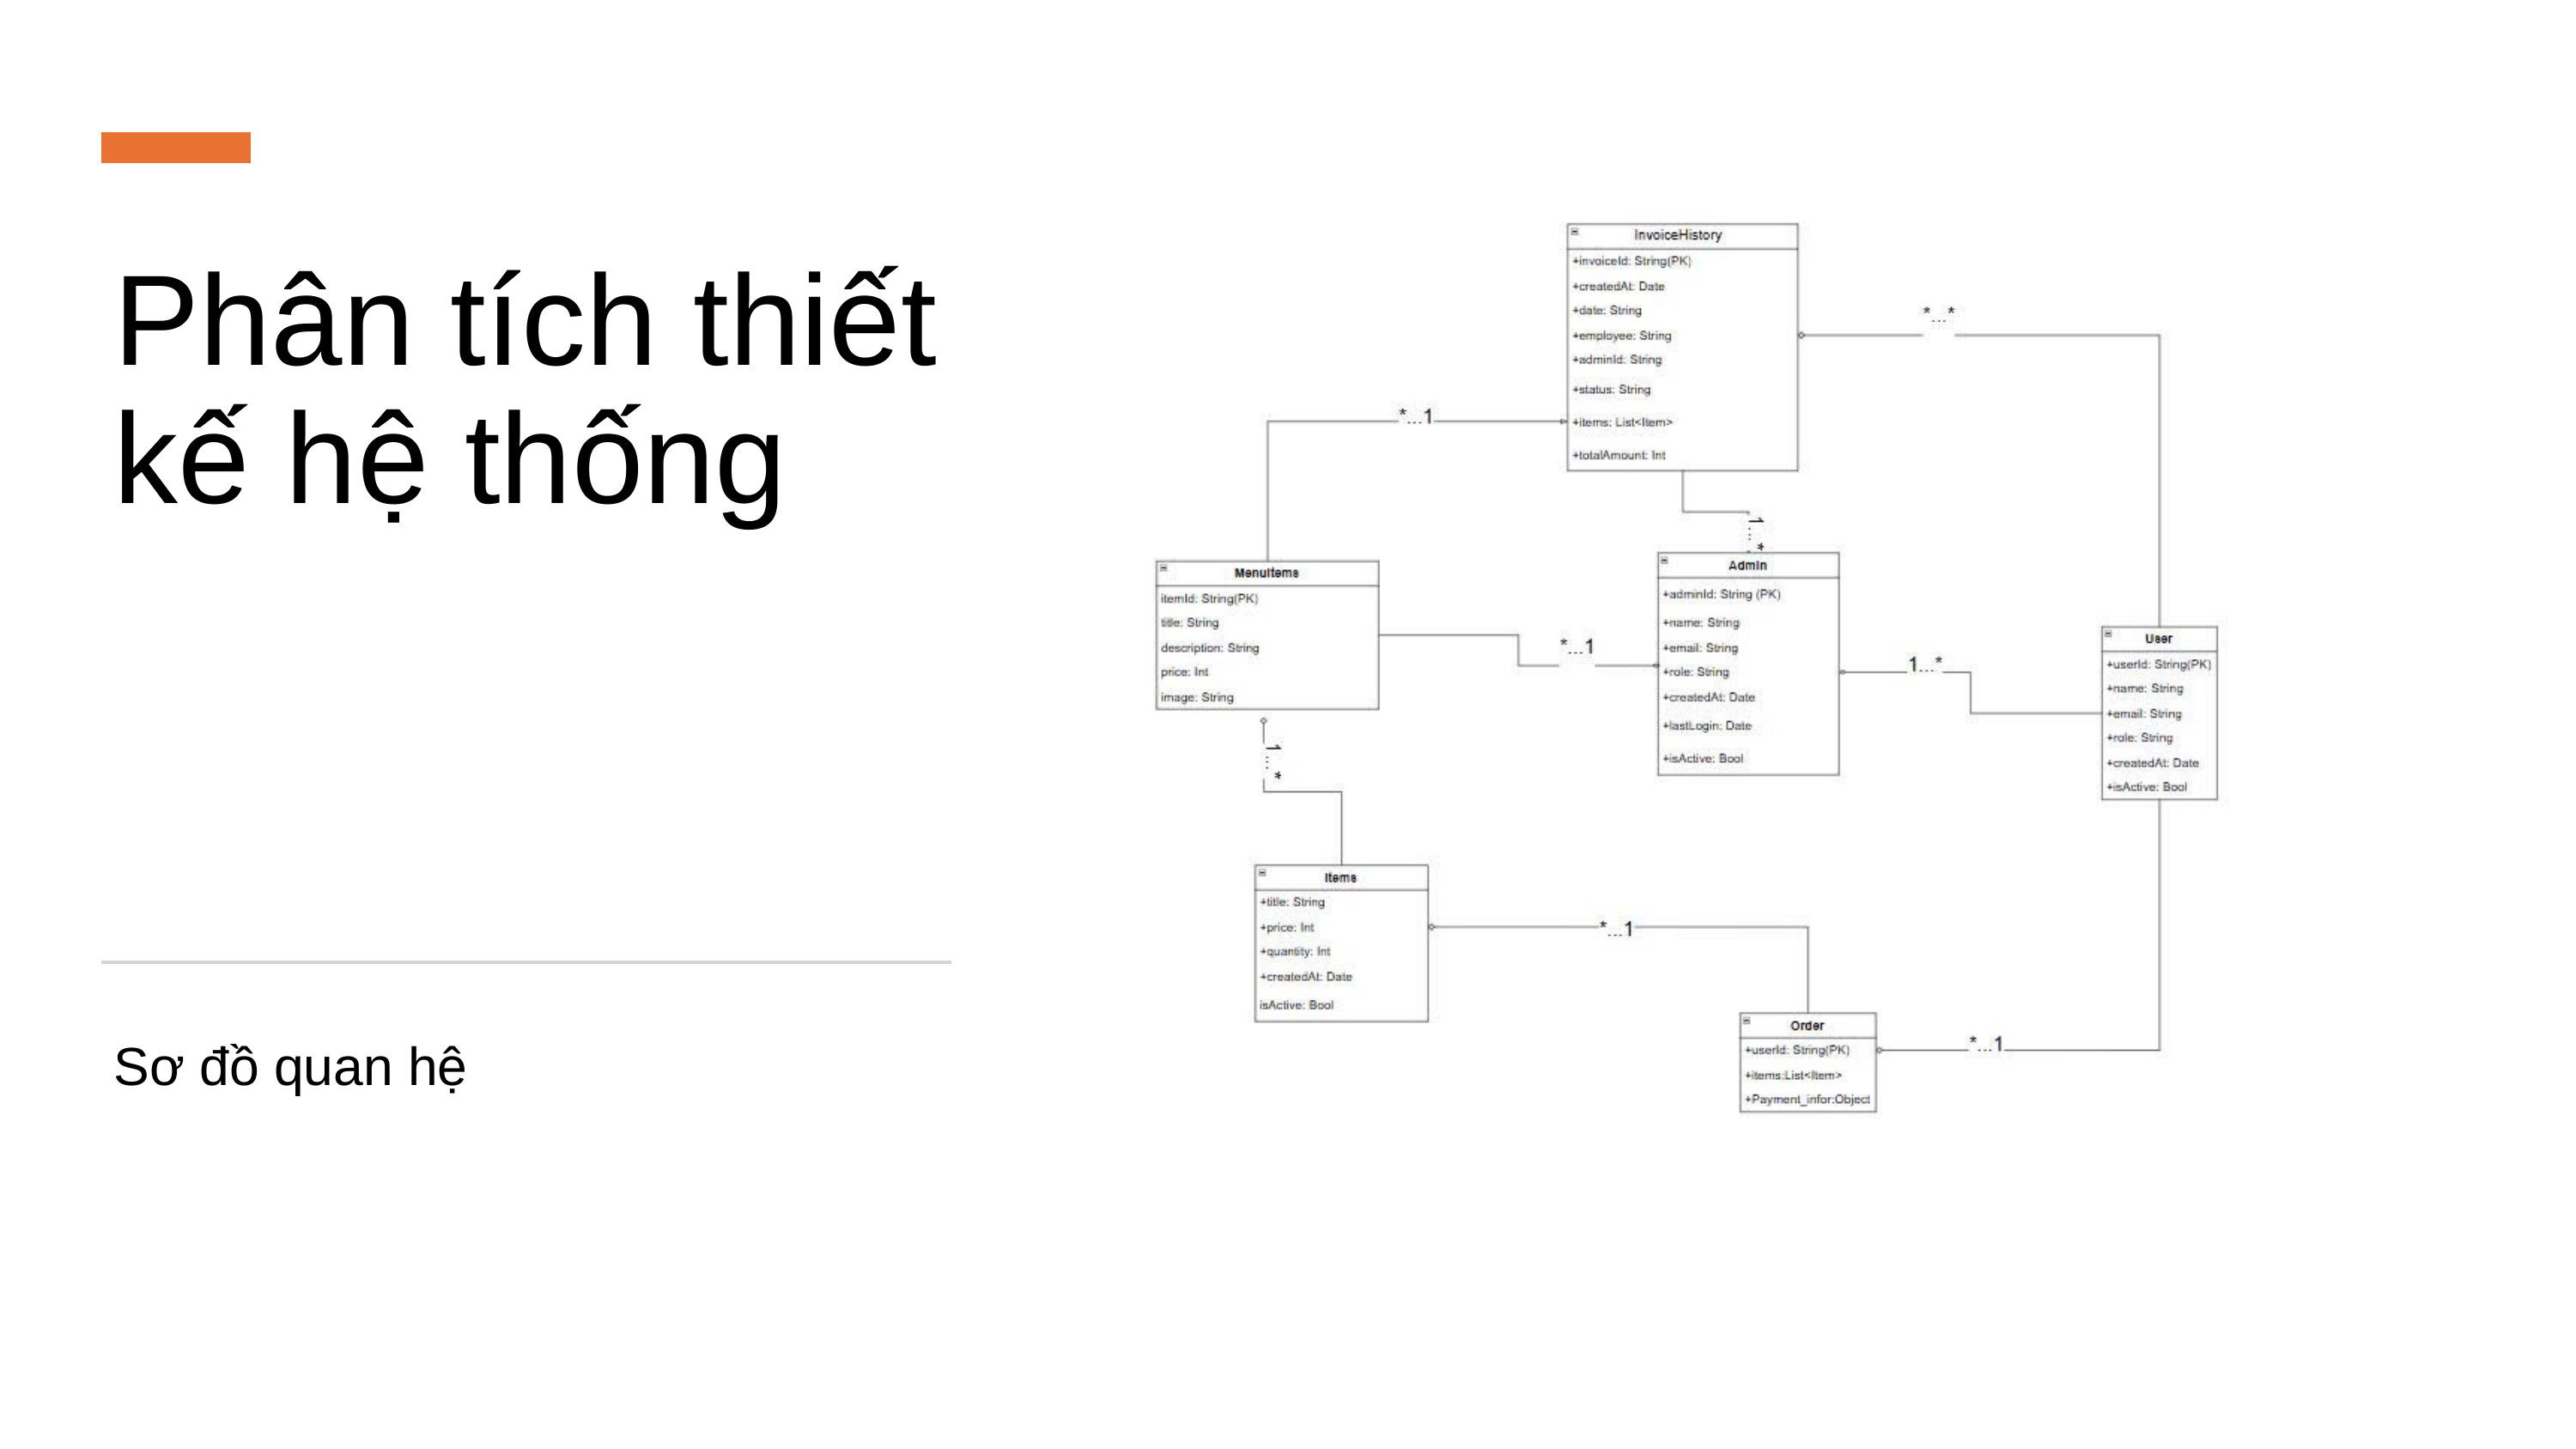

Phân tích thiết kế hệ thống

Sơ đồ quan hệ